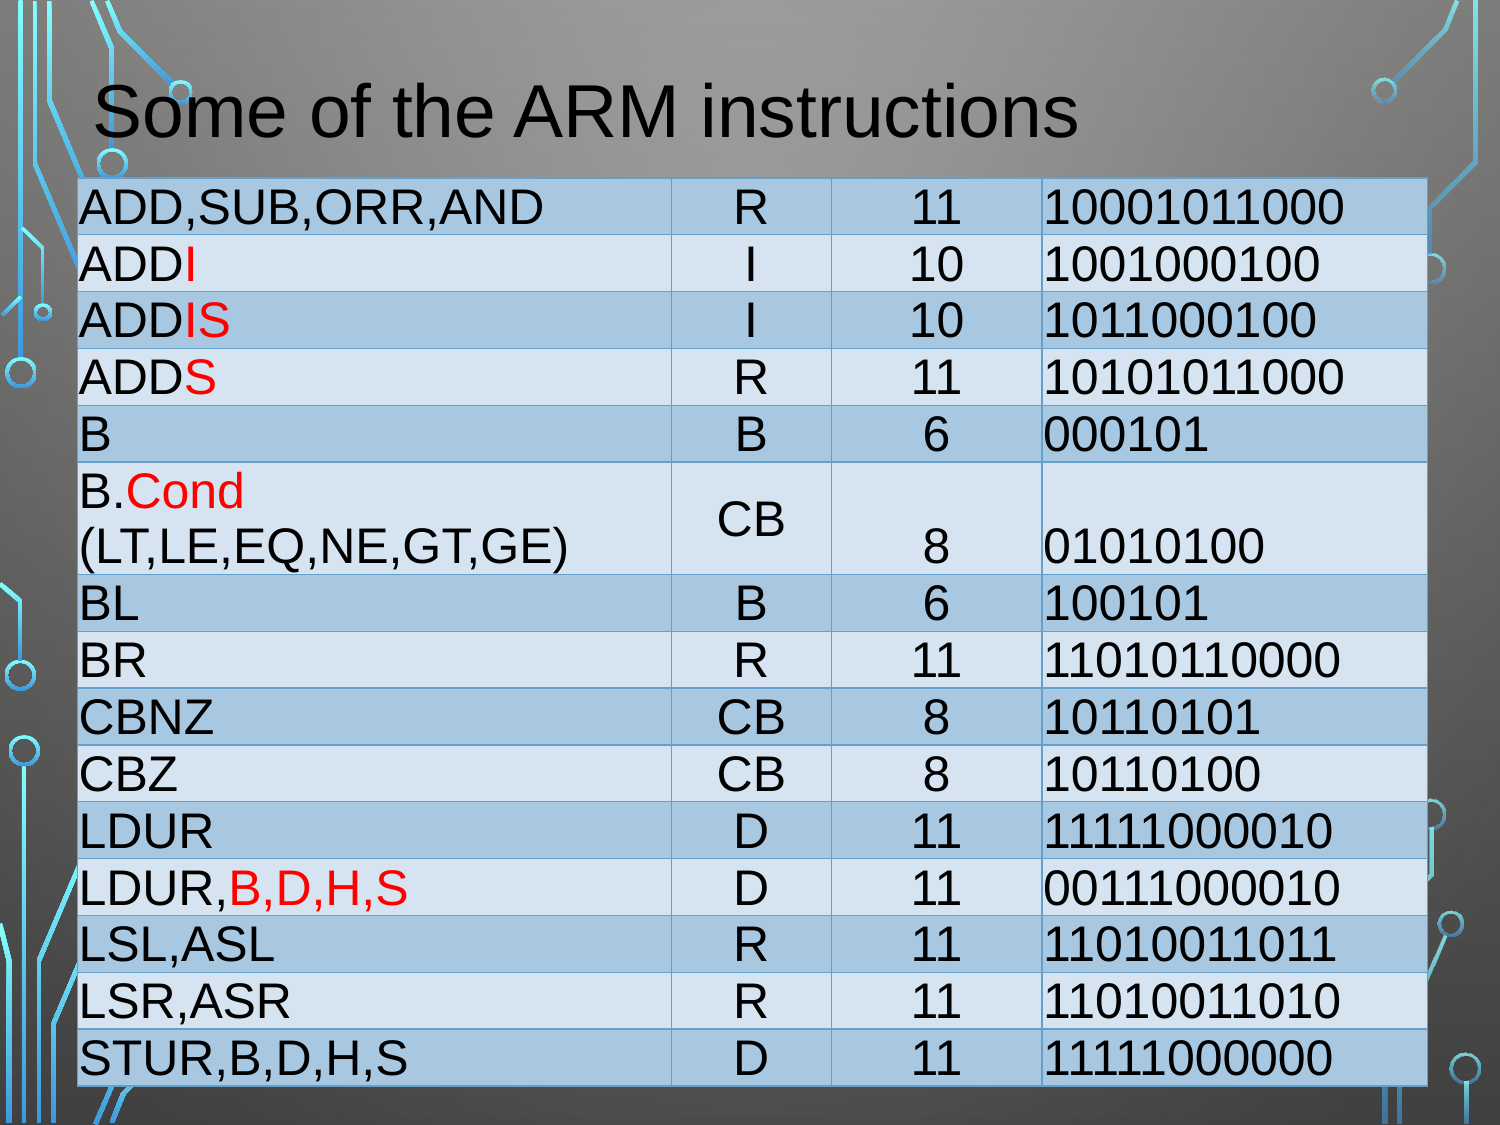

# Some of the ARM instructions
| ADD,SUB,ORR,AND | R | 11 | 10001011000 |
| --- | --- | --- | --- |
| ADDI | I | 10 | 1001000100 |
| ADDIS | I | 10 | 1011000100 |
| ADDS | R | 11 | 10101011000 |
| B | B | 6 | 000101 |
| B.Cond (LT,LE,EQ,NE,GT,GE) | CB | 8 | 01010100 |
| BL | B | 6 | 100101 |
| BR | R | 11 | 11010110000 |
| CBNZ | CB | 8 | 10110101 |
| CBZ | CB | 8 | 10110100 |
| LDUR | D | 11 | 11111000010 |
| LDUR,B,D,H,S | D | 11 | 00111000010 |
| LSL,ASL | R | 11 | 11010011011 |
| LSR,ASR | R | 11 | 11010011010 |
| STUR,B,D,H,S | D | 11 | 11111000000 |
3